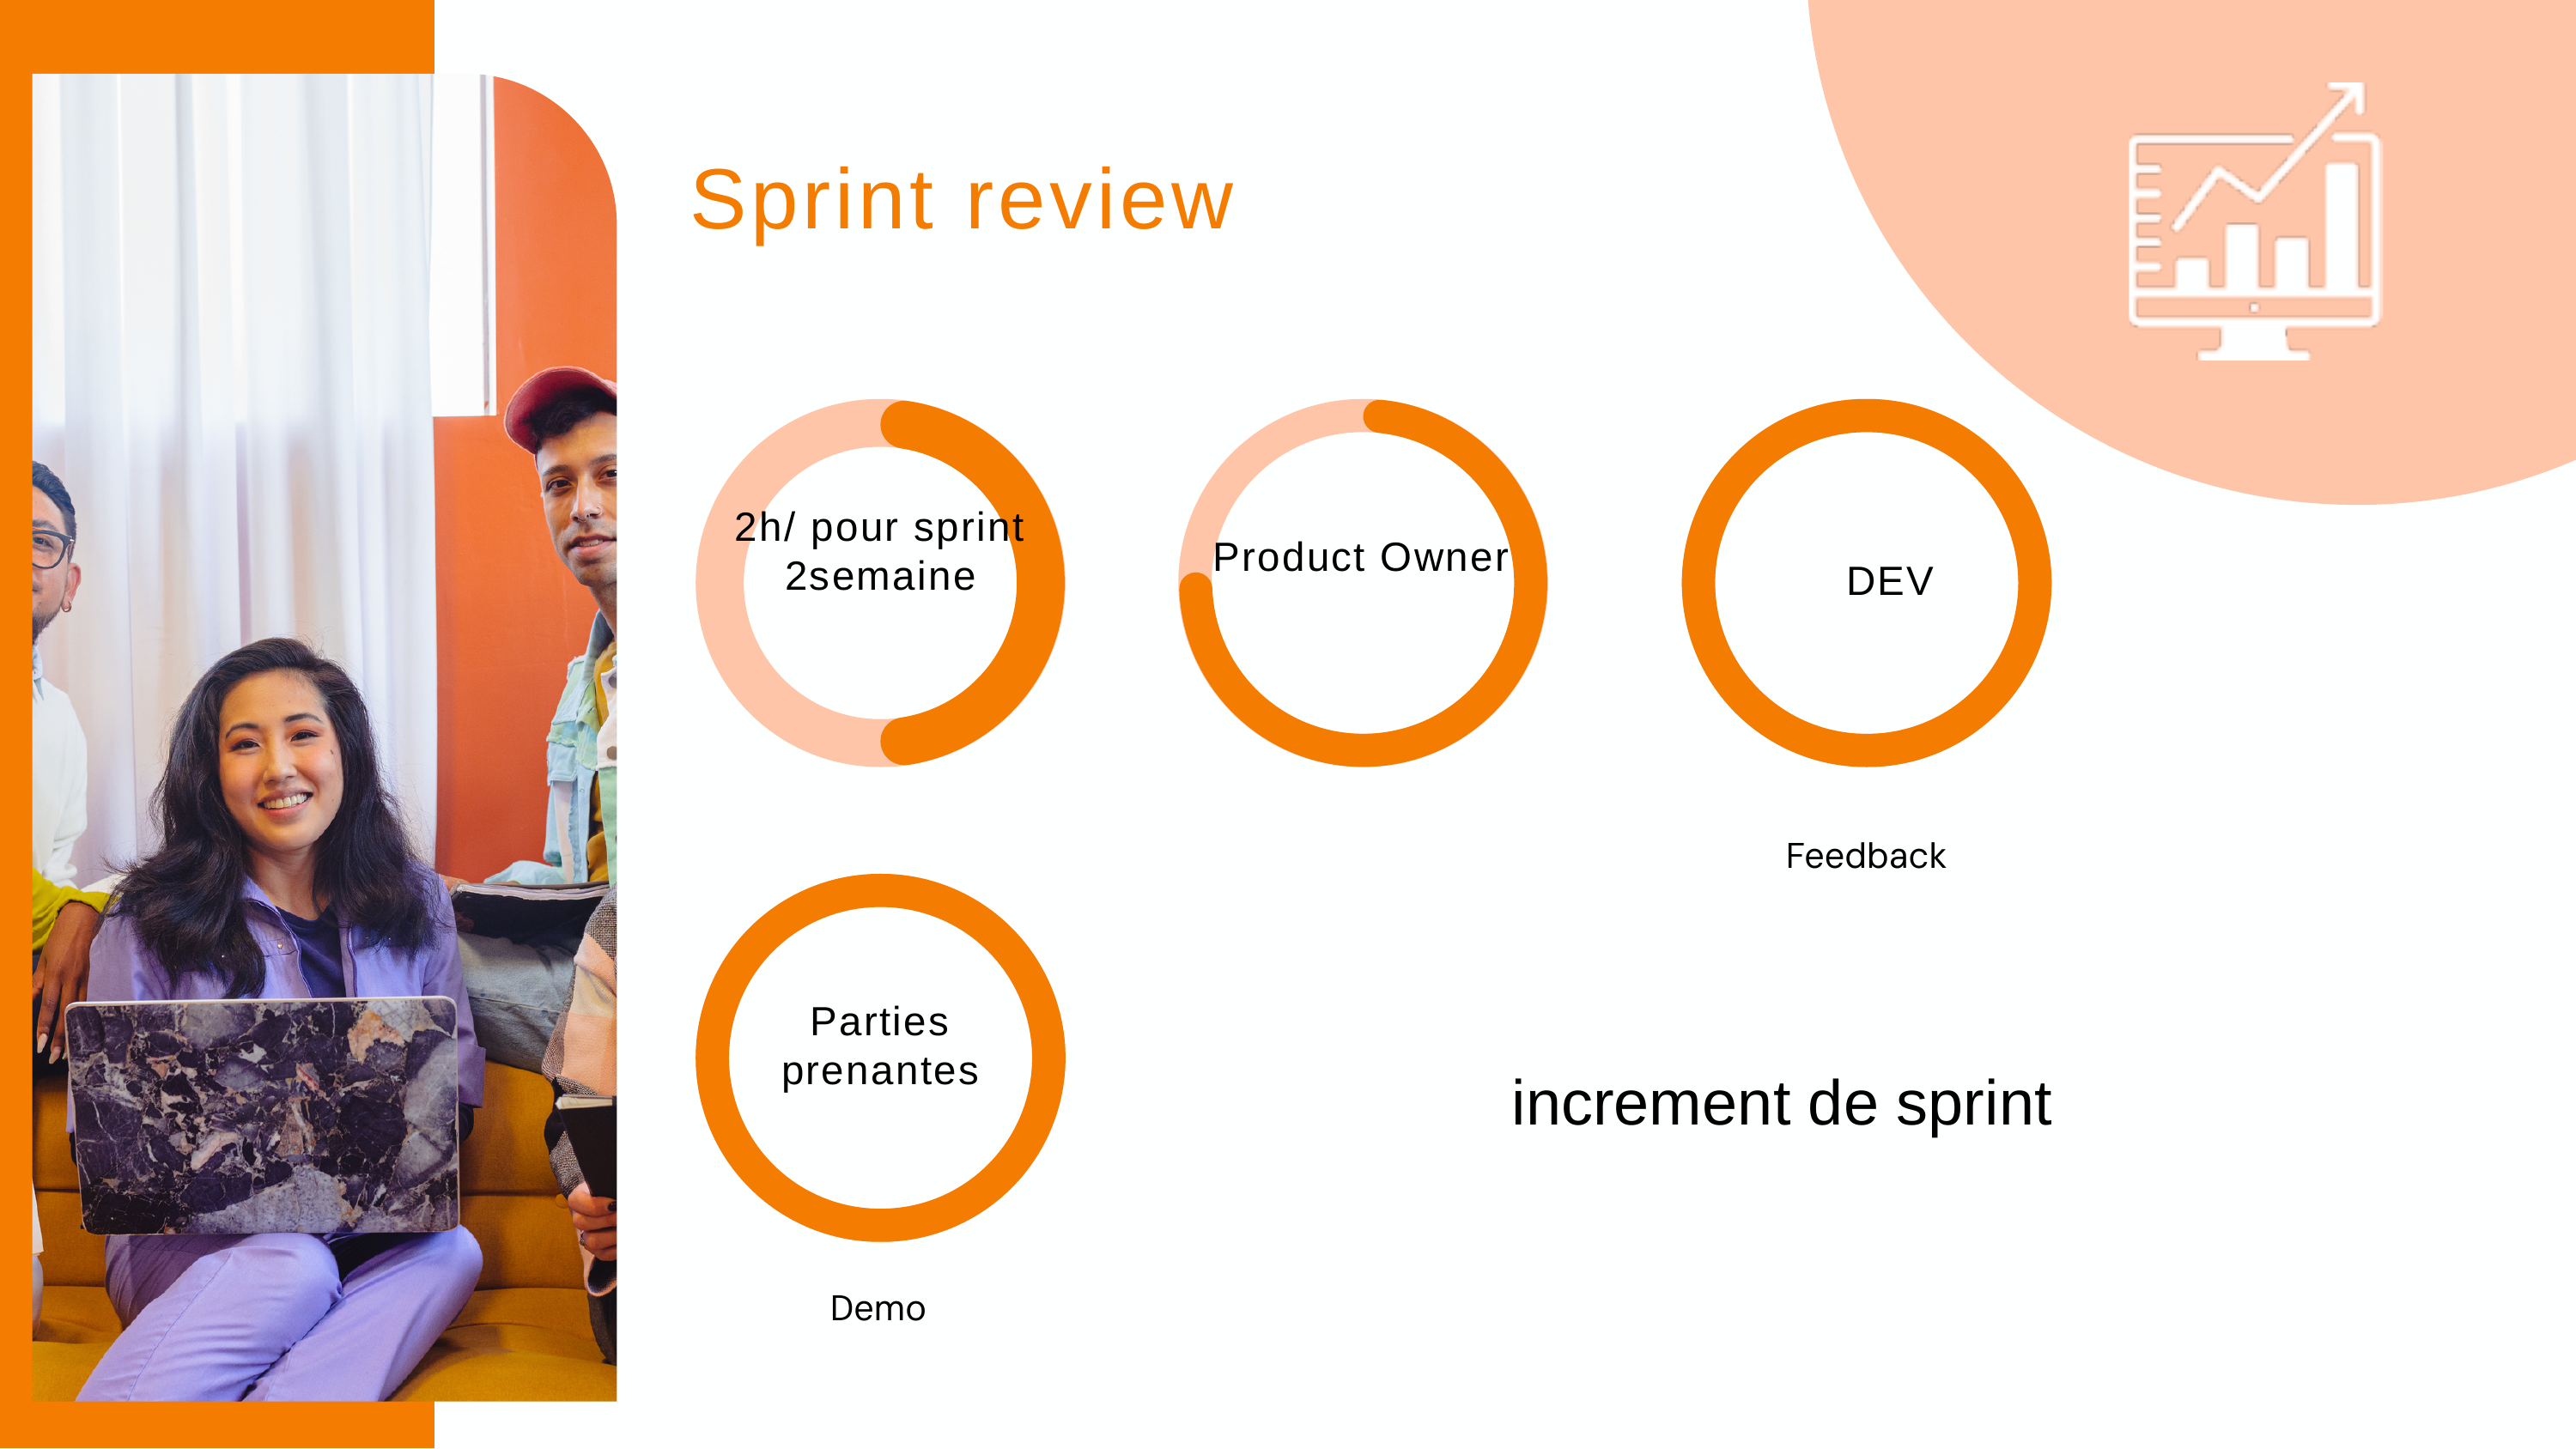

Sprint review

2h/ pour sprint 2semaine
Product Owner
DEV
Feedback

Parties prenantes
increment de sprint
KPI # 1
Demo